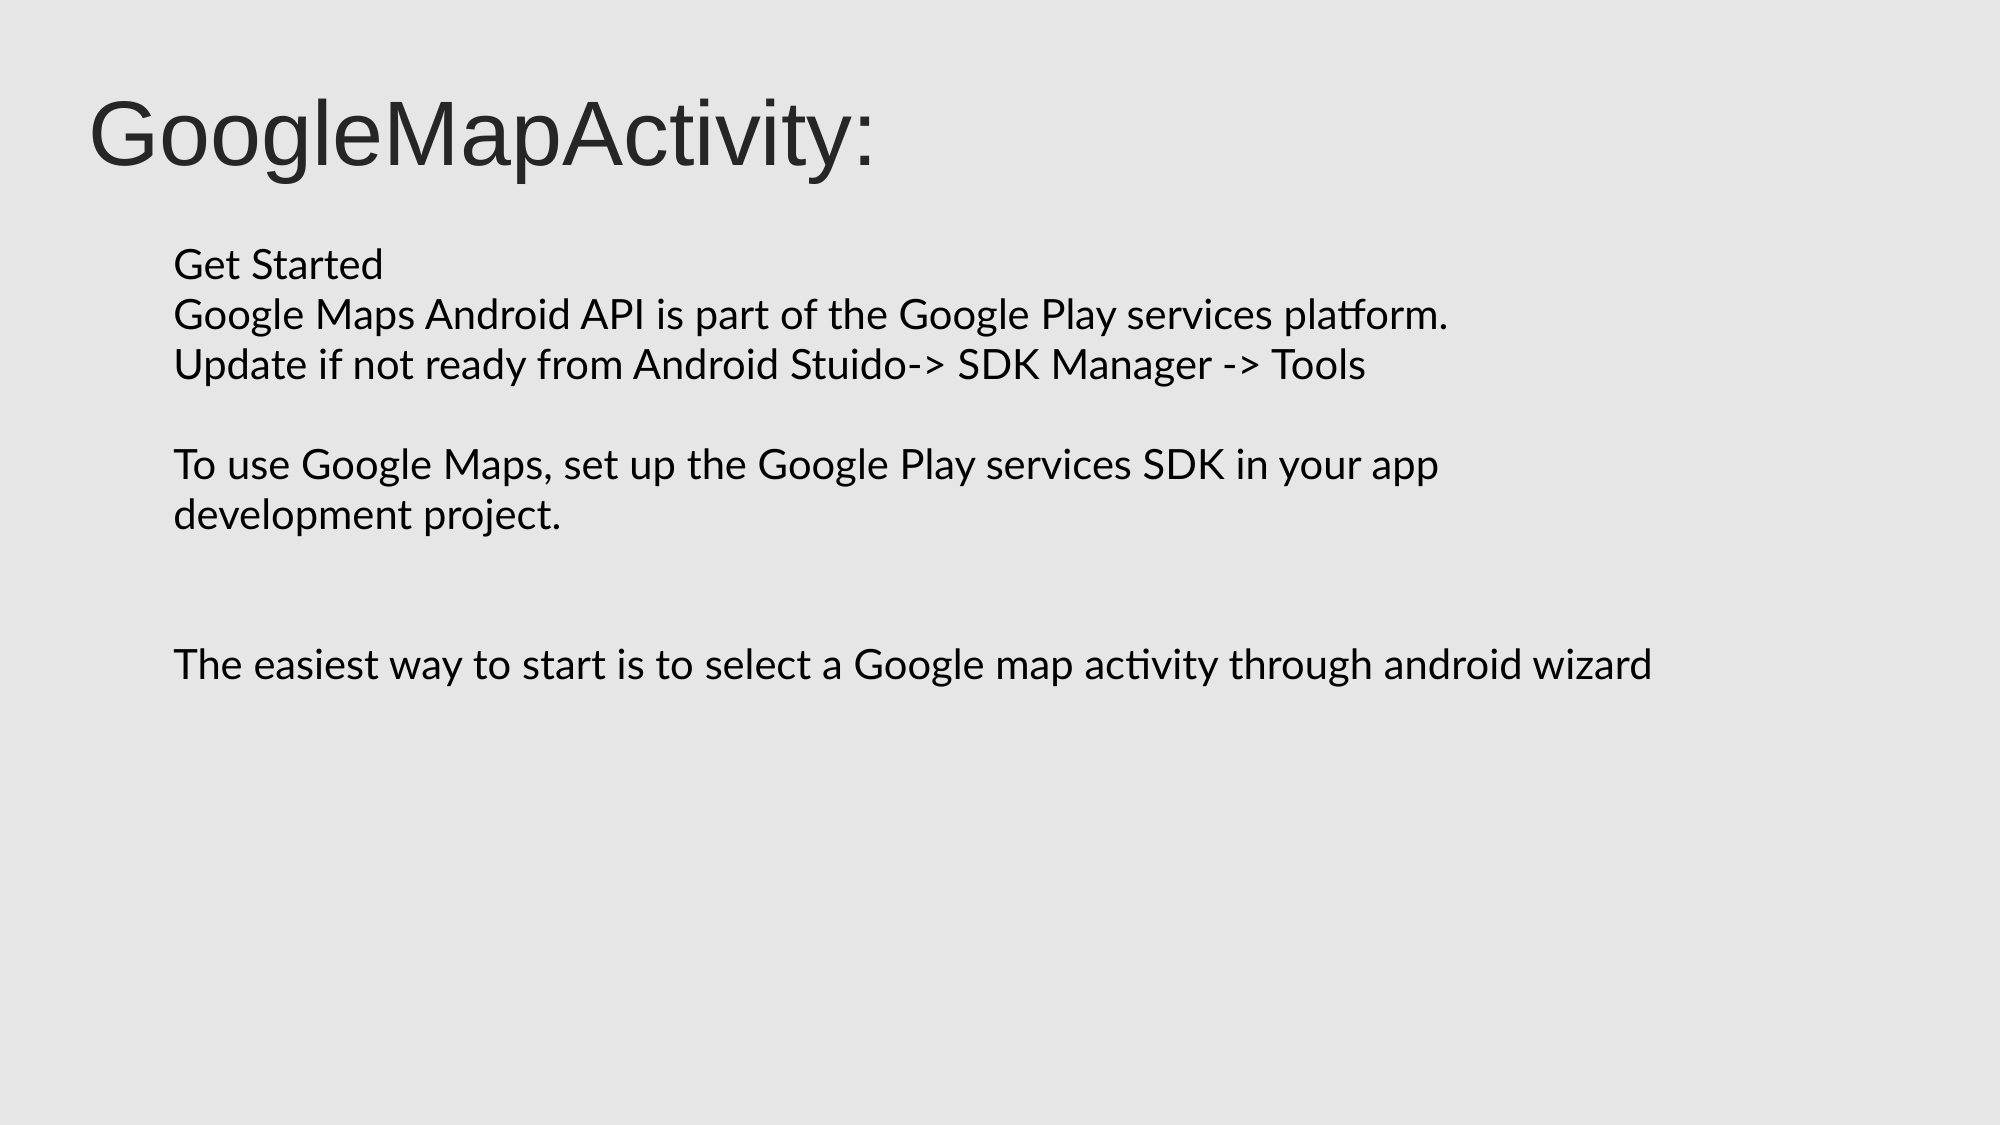

# GoogleMapActivity:
Get Started
Google Maps Android API is part of the Google Play services platform.
Update if not ready from Android Stuido-> SDK Manager -> Tools

To use Google Maps, set up the Google Play services SDK in your app
development project.

The easiest way to start is to select a Google map activity through android wizard